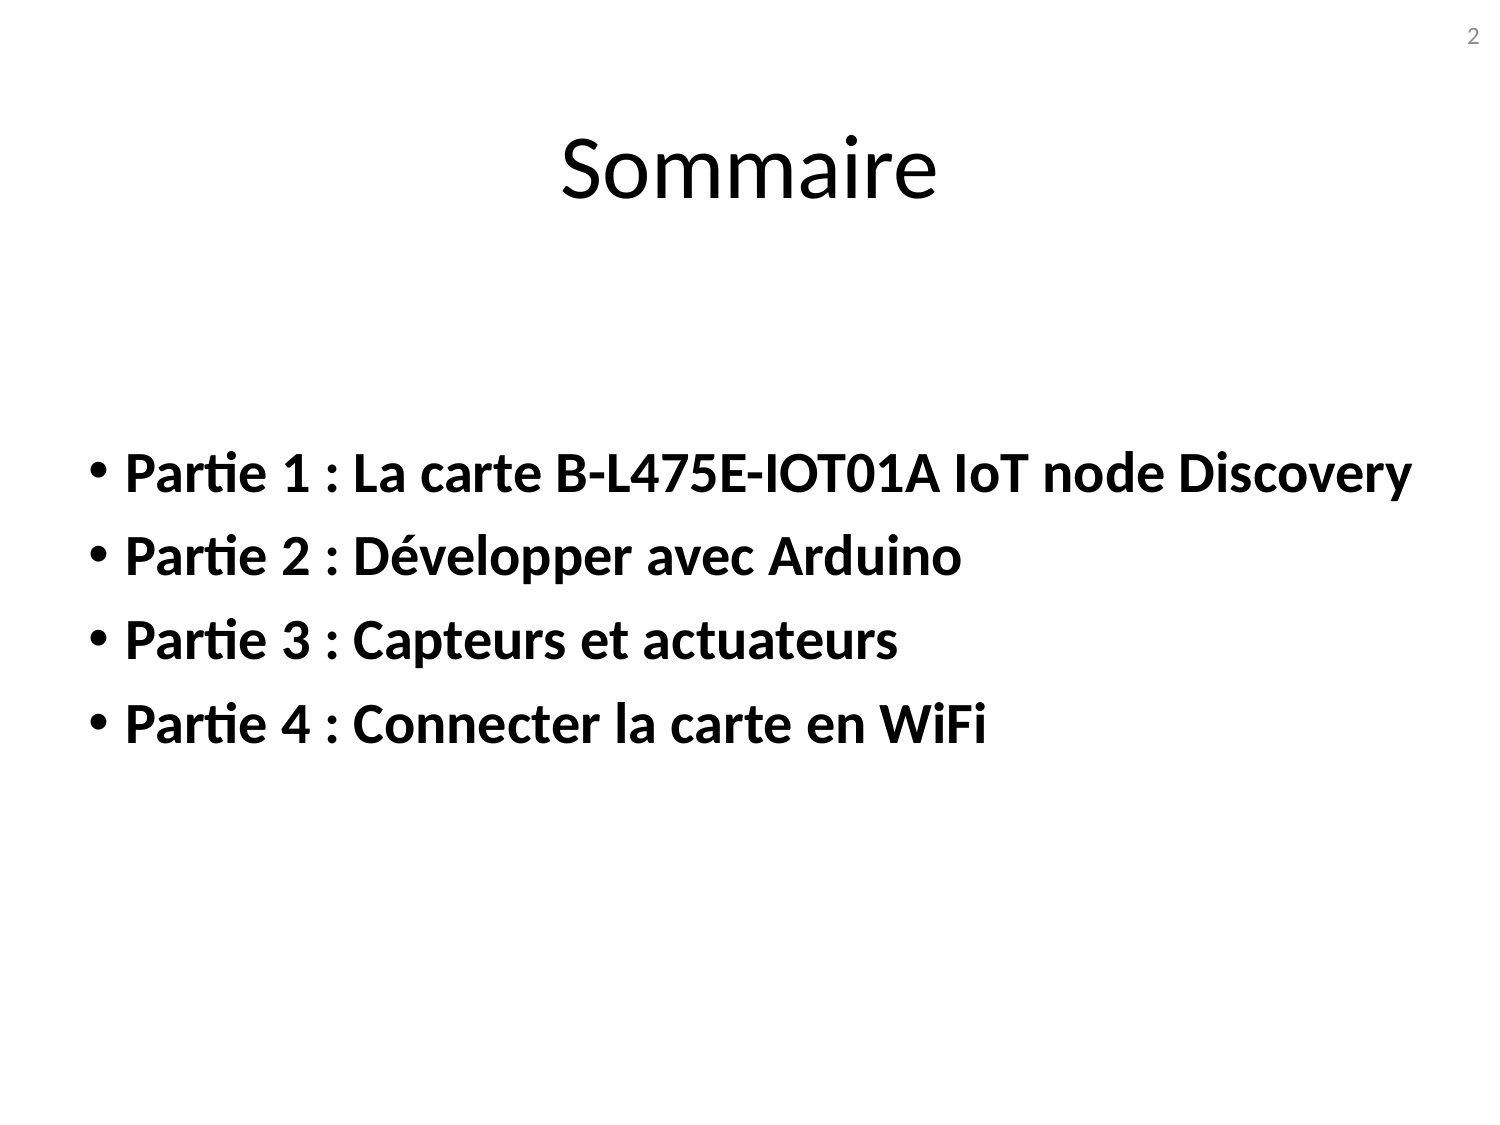

2
# Sommaire
Partie 1 : La carte B-L475E-IOT01A IoT node Discovery
Partie 2 : Développer avec Arduino
Partie 3 : Capteurs et actuateurs
Partie 4 : Connecter la carte en WiFi